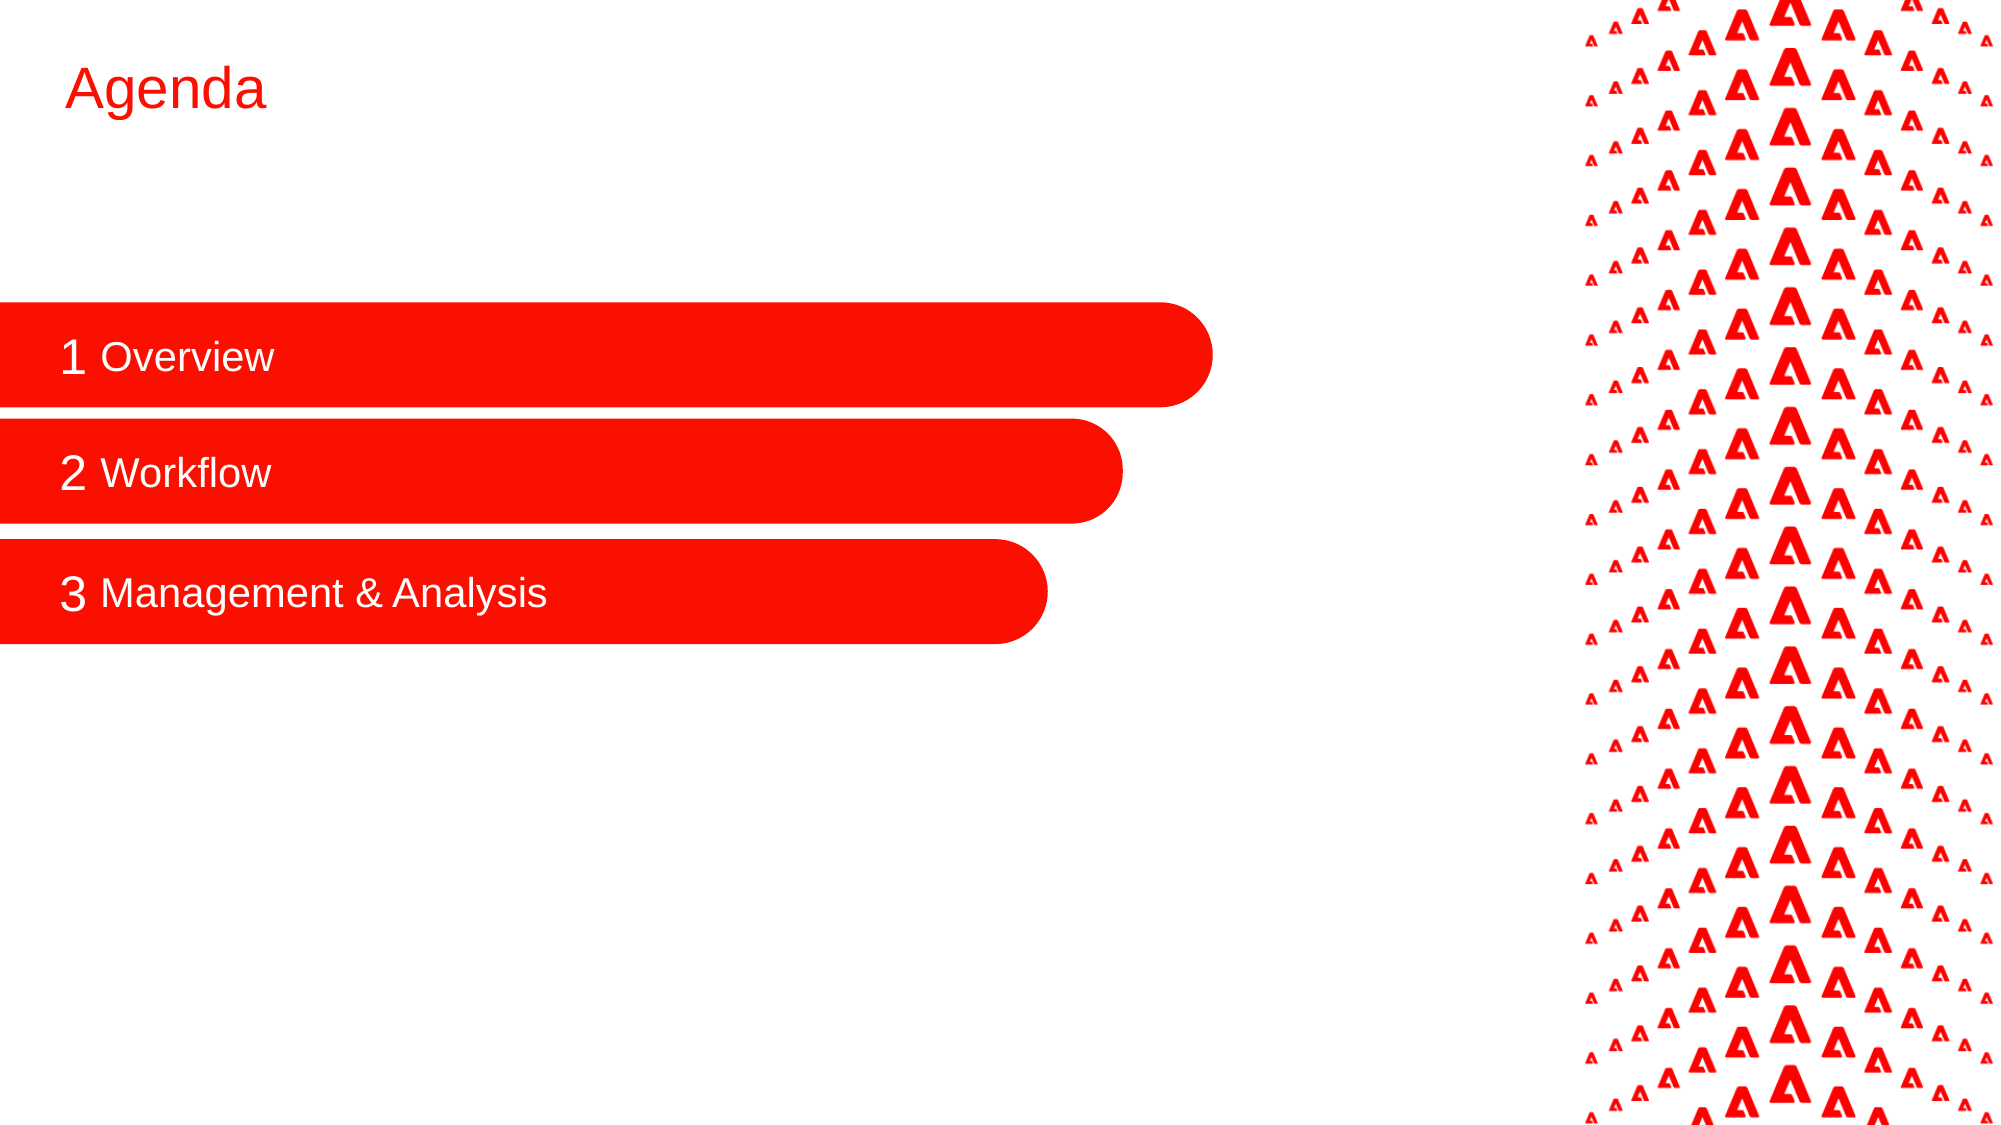

Agenda

1
Overview

2
Workflow

3
Management & Analysis